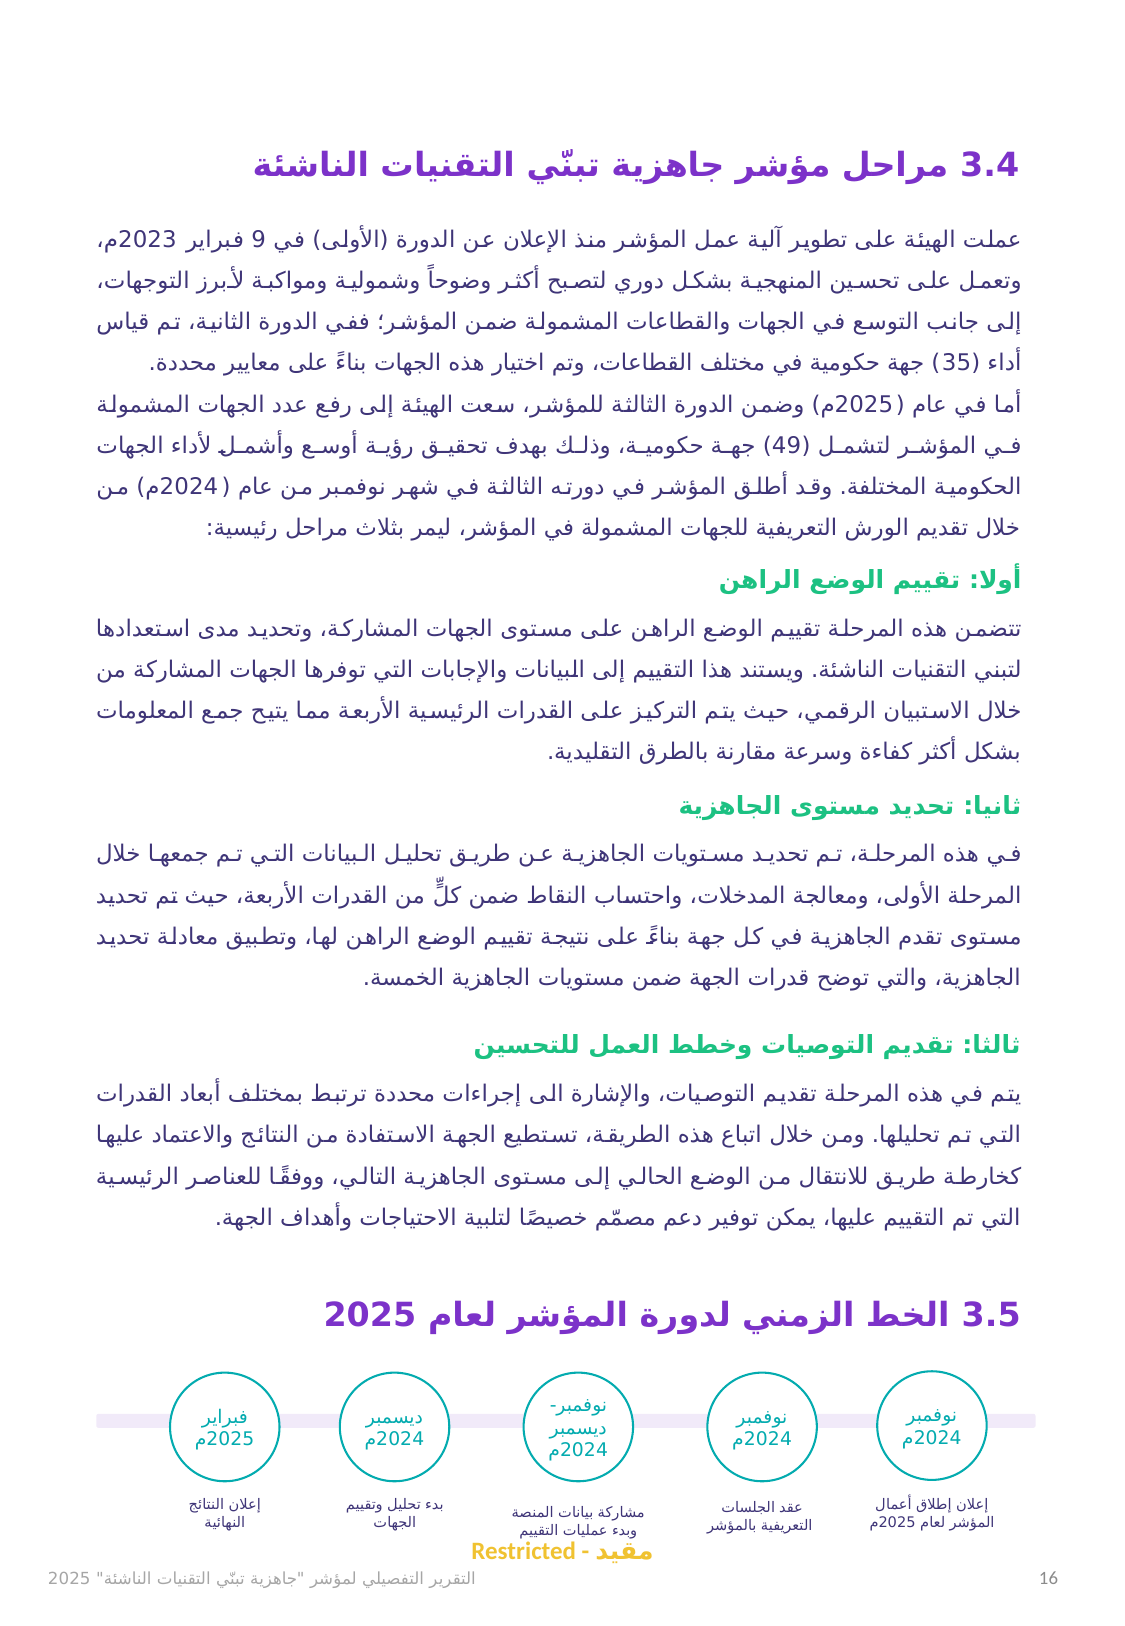

3.4 مراحل مؤشر جاهزية تبنّي التقنيات الناشئة
عملت الهيئة على تطوير آلية عمل المؤشر منذ الإعلان عن الدورة (الأولى) في 9 فبراير 2023م، وتعمل على تحسين المنهجية بشكل دوري لتصبح أكثر وضوحاً وشمولية ومواكبة لأبرز التوجهات، إلى جانب التوسع في الجهات والقطاعات المشمولة ضمن المؤشر؛ ففي الدورة الثانية، تم قياس أداء (35) جهة حكومية في مختلف القطاعات، وتم اختيار هذه الجهات بناءً على معايير محددة.
أما في عام (2025م) وضمن الدورة الثالثة للمؤشر، سعت الهيئة إلى رفع عدد الجهات المشمولة في المؤشر لتشمل (49) جهة حكومية، وذلك بهدف تحقيق رؤية أوسع وأشمل لأداء الجهات الحكومية المختلفة. وقد أطلق المؤشر في دورته الثالثة في شهر نوفمبر من عام (2024م) من خلال تقديم الورش التعريفية للجهات المشمولة في المؤشر، ليمر بثلاث مراحل رئيسية:
أولا: تقييم الوضع الراهن
تتضمن هذه المرحلة تقييم الوضع الراهن على مستوى الجهات المشاركة، وتحديد مدى استعدادها لتبني التقنيات الناشئة. ويستند هذا التقييم إلى البيانات والإجابات التي توفرها الجهات المشاركة من خلال الاستبيان الرقمي، حيث يتم التركيز على القدرات الرئيسية الأربعة مما يتيح جمع المعلومات بشكل أكثر كفاءة وسرعة مقارنة بالطرق التقليدية.
ثانيا: تحديد مستوى الجاهزية
في هذه المرحلة، تم تحديد مستويات الجاهزية عن طريق تحليل البيانات التي تم جمعها خلال المرحلة الأولى، ومعالجة المدخلات، واحتساب النقاط ضمن كلٍّ من القدرات الأربعة، حيث تم تحديد مستوى تقدم الجاهزية في كل جهة بناءً على نتيجة تقييم الوضع الراهن لها، وتطبيق معادلة تحديد الجاهزية، والتي توضح قدرات الجهة ضمن مستويات الجاهزية الخمسة.
ثالثا: تقديم التوصيات وخطط العمل للتحسين
يتم في هذه المرحلة تقديم التوصيات، والإشارة الى إجراءات محددة ترتبط بمختلف أبعاد القدرات التي تم تحليلها. ومن خلال اتباع هذه الطريقة، تستطيع الجهة الاستفادة من النتائج والاعتماد عليها كخارطة طريق للانتقال من الوضع الحالي إلى مستوى الجاهزية التالي، ووفقًا للعناصر الرئيسية التي تم التقييم عليها، يمكن توفير دعم مصمّم خصيصًا لتلبية الاحتياجات وأهداف الجهة.
3.5 الخط الزمني لدورة المؤشر لعام 2025
نوفمبر 2024م
فبراير 2025م
ديسمبر
2024م
نوفمبر 2024م
نوفمبر-ديسمبر 2024م

إعلان النتائج
 النهائية
بدء تحليل وتقييم
 الجهات
إعلان إطلاق أعمال المؤشر لعام 2025م
عقد الجلسات التعريفية بالمؤشر
مشاركة بيانات المنصة وبدء عمليات التقييم
Restricted - مقيد